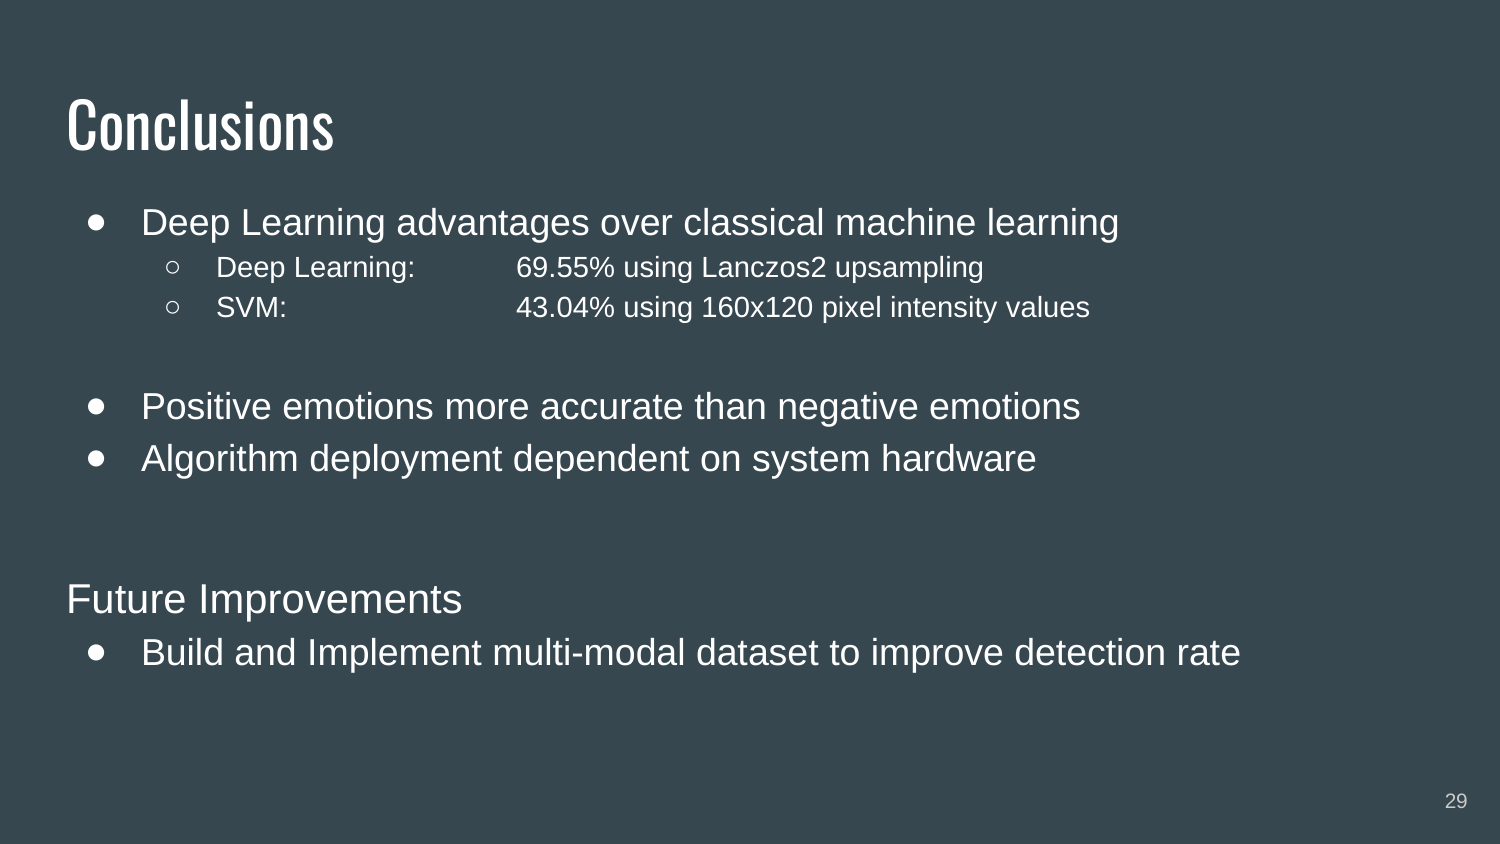

# Conclusions
Deep Learning advantages over classical machine learning
Deep Learning: 	69.55% using Lanczos2 upsampling
SVM: 		43.04% using 160x120 pixel intensity values

Positive emotions more accurate than negative emotions
Algorithm deployment dependent on system hardware

Future Improvements
Build and Implement multi-modal dataset to improve detection rate
29